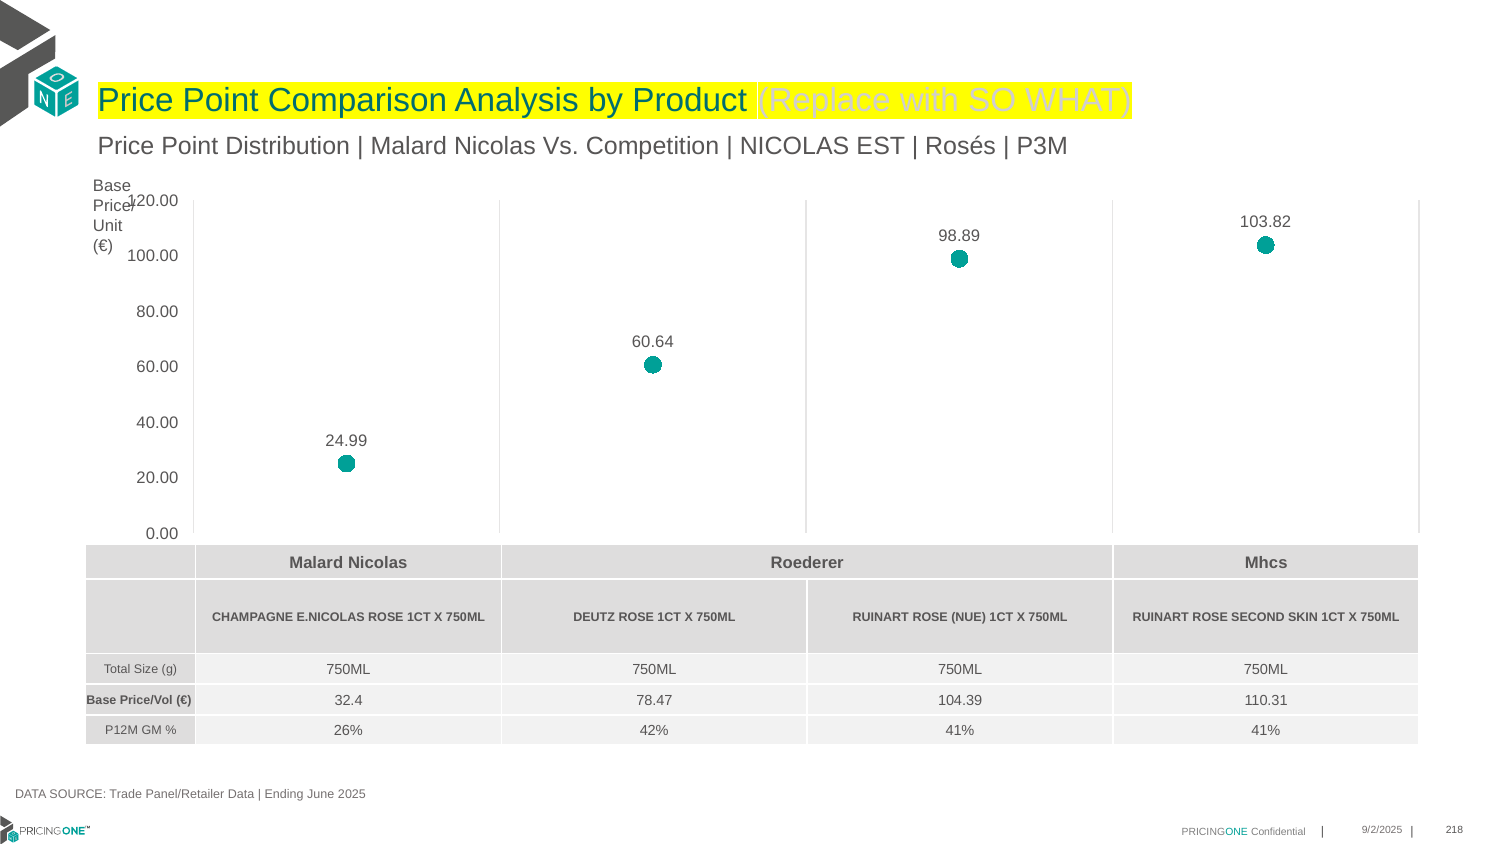

# Price Point Comparison Analysis by Product (Replace with SO WHAT)
Price Point Distribution | Malard Nicolas Vs. Competition | NICOLAS EST | Rosés | P3M
Base Price/Unit (€)

### Chart

| Category | Base Price/Unit |
|---|---|
| CHAMPAGNE E.NICOLAS ROSE 1CT X 750ML | 24.99 |
| DEUTZ ROSE 1CT X 750ML | 60.64 |
| RUINART ROSE (NUE) 1CT X 750ML | 98.89 |
| RUINART ROSE SECOND SKIN 1CT X 750ML | 103.82 |
|  | Malard Nicolas | Roederer | Mhcs | Mhcs |
| --- | --- | --- | --- | --- |
|  | CHAMPAGNE E.NICOLAS ROSE 1CT X 750ML | DEUTZ ROSE 1CT X 750ML | RUINART ROSE (NUE) 1CT X 750ML | RUINART ROSE SECOND SKIN 1CT X 750ML |
| Total Size (g) | 750ML | 750ML | 750ML | 750ML |
| Base Price/Vol (€) | 32.4 | 78.47 | 104.39 | 110.31 |
| P12M GM % | 26% | 42% | 41% | 41% |
DATA SOURCE: Trade Panel/Retailer Data | Ending June 2025

9/2/2025
218